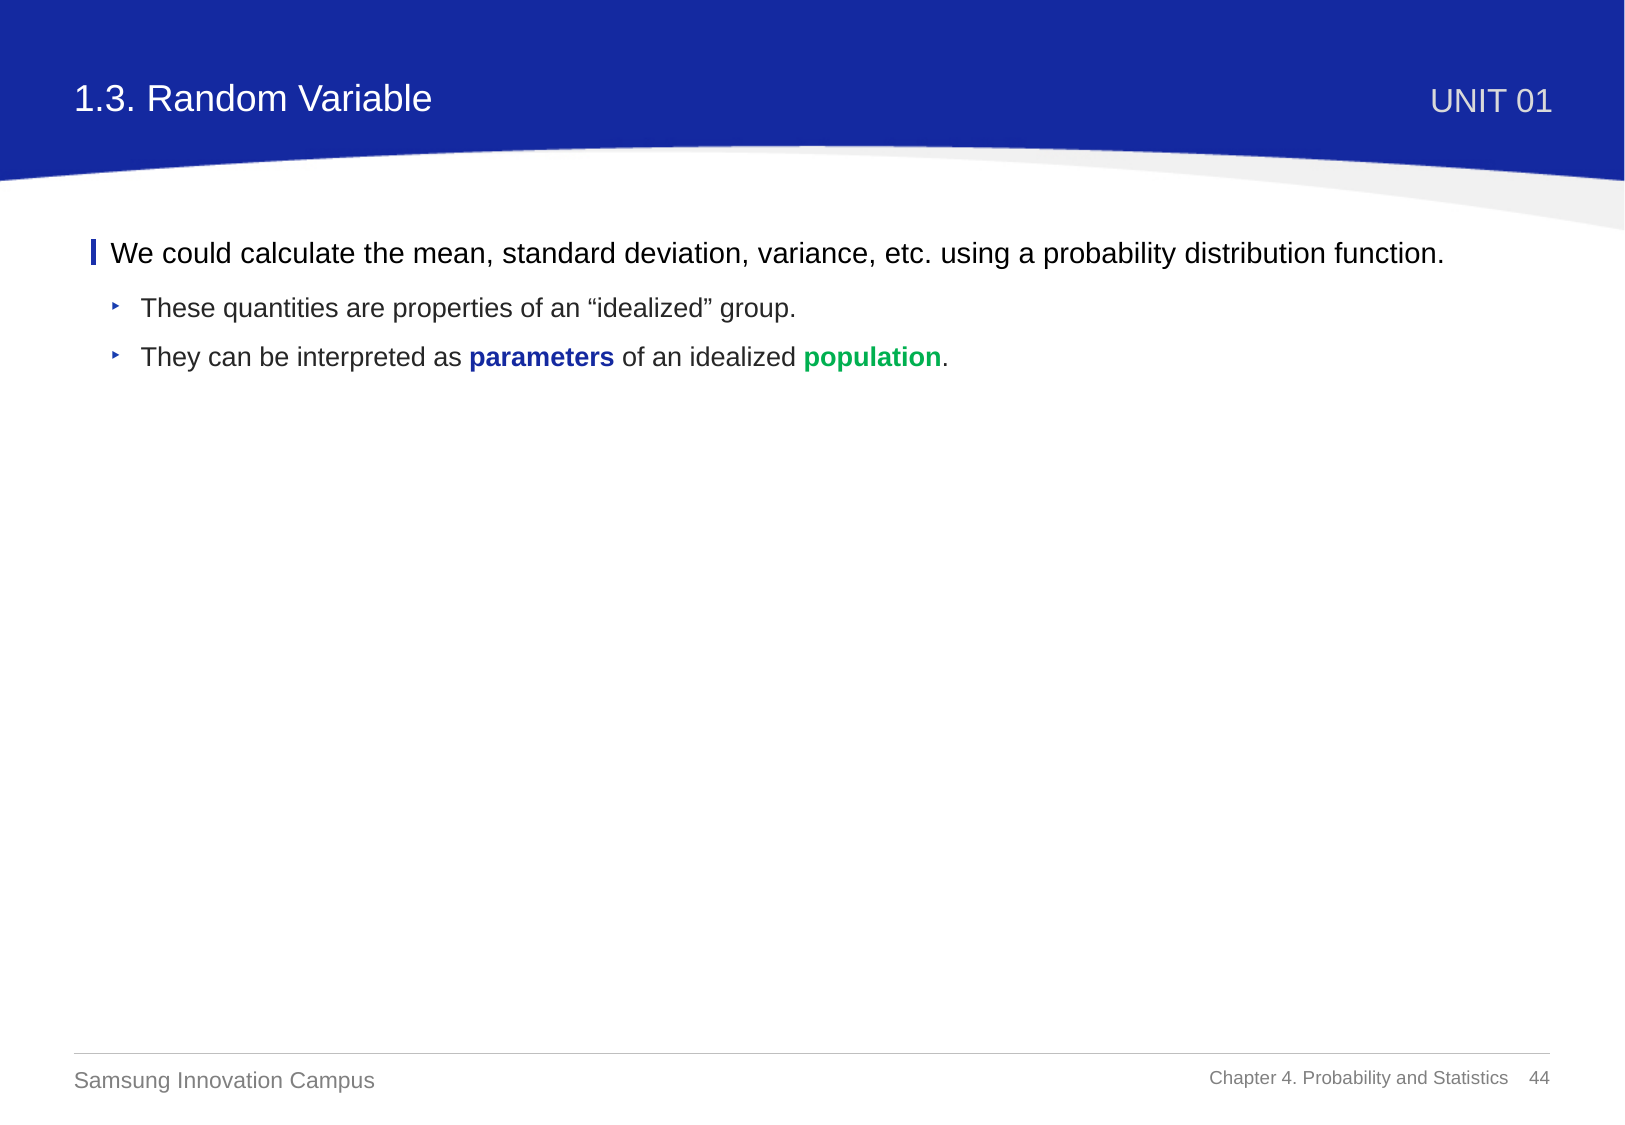

1.3. Random Variable
UNIT 01
We could calculate the mean, standard deviation, variance, etc. using a probability distribution function.
These quantities are properties of an “idealized” group.
They can be interpreted as parameters of an idealized population.